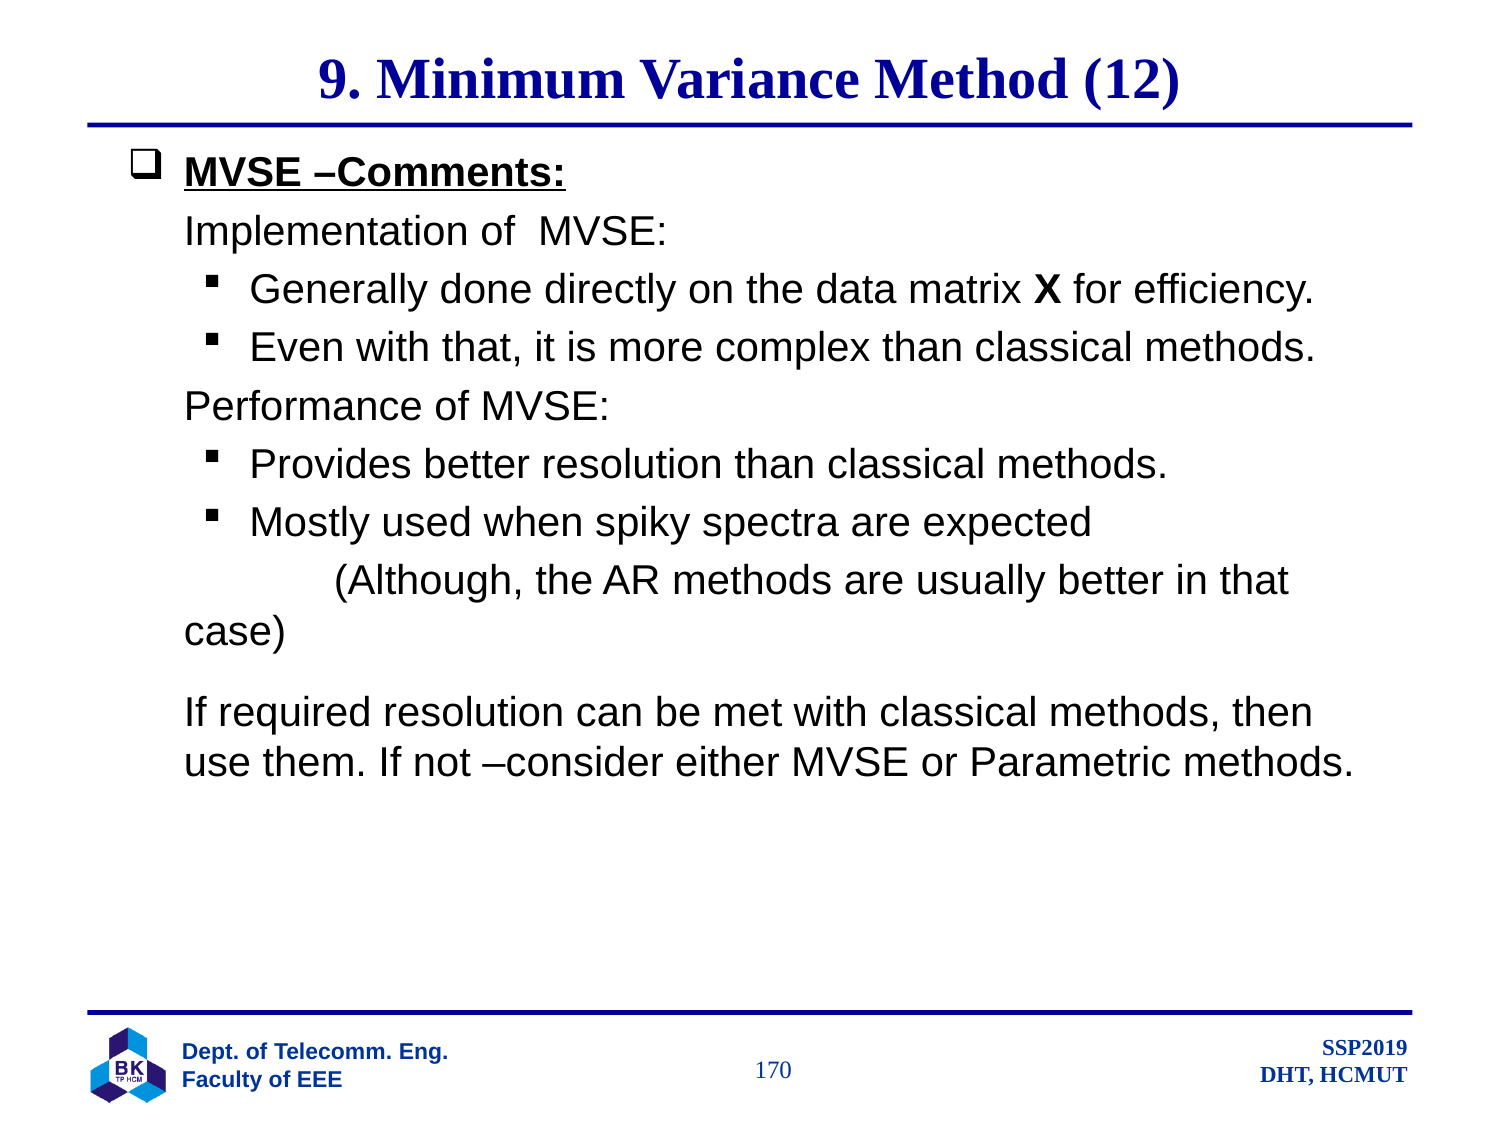

# 9. Minimum Variance Method (12)
MVSE –Comments:
	Implementation of  MVSE:
Generally done directly on the data matrix X for efficiency.
Even with that, it is more complex than classical methods.
	Performance of MVSE:
Provides better resolution than classical methods.
Mostly used when spiky spectra are expected
		(Although, the AR methods are usually better in that case)

	If required resolution can be met with classical methods, then use them. If not –consider either MVSE or Parametric methods.
		  170